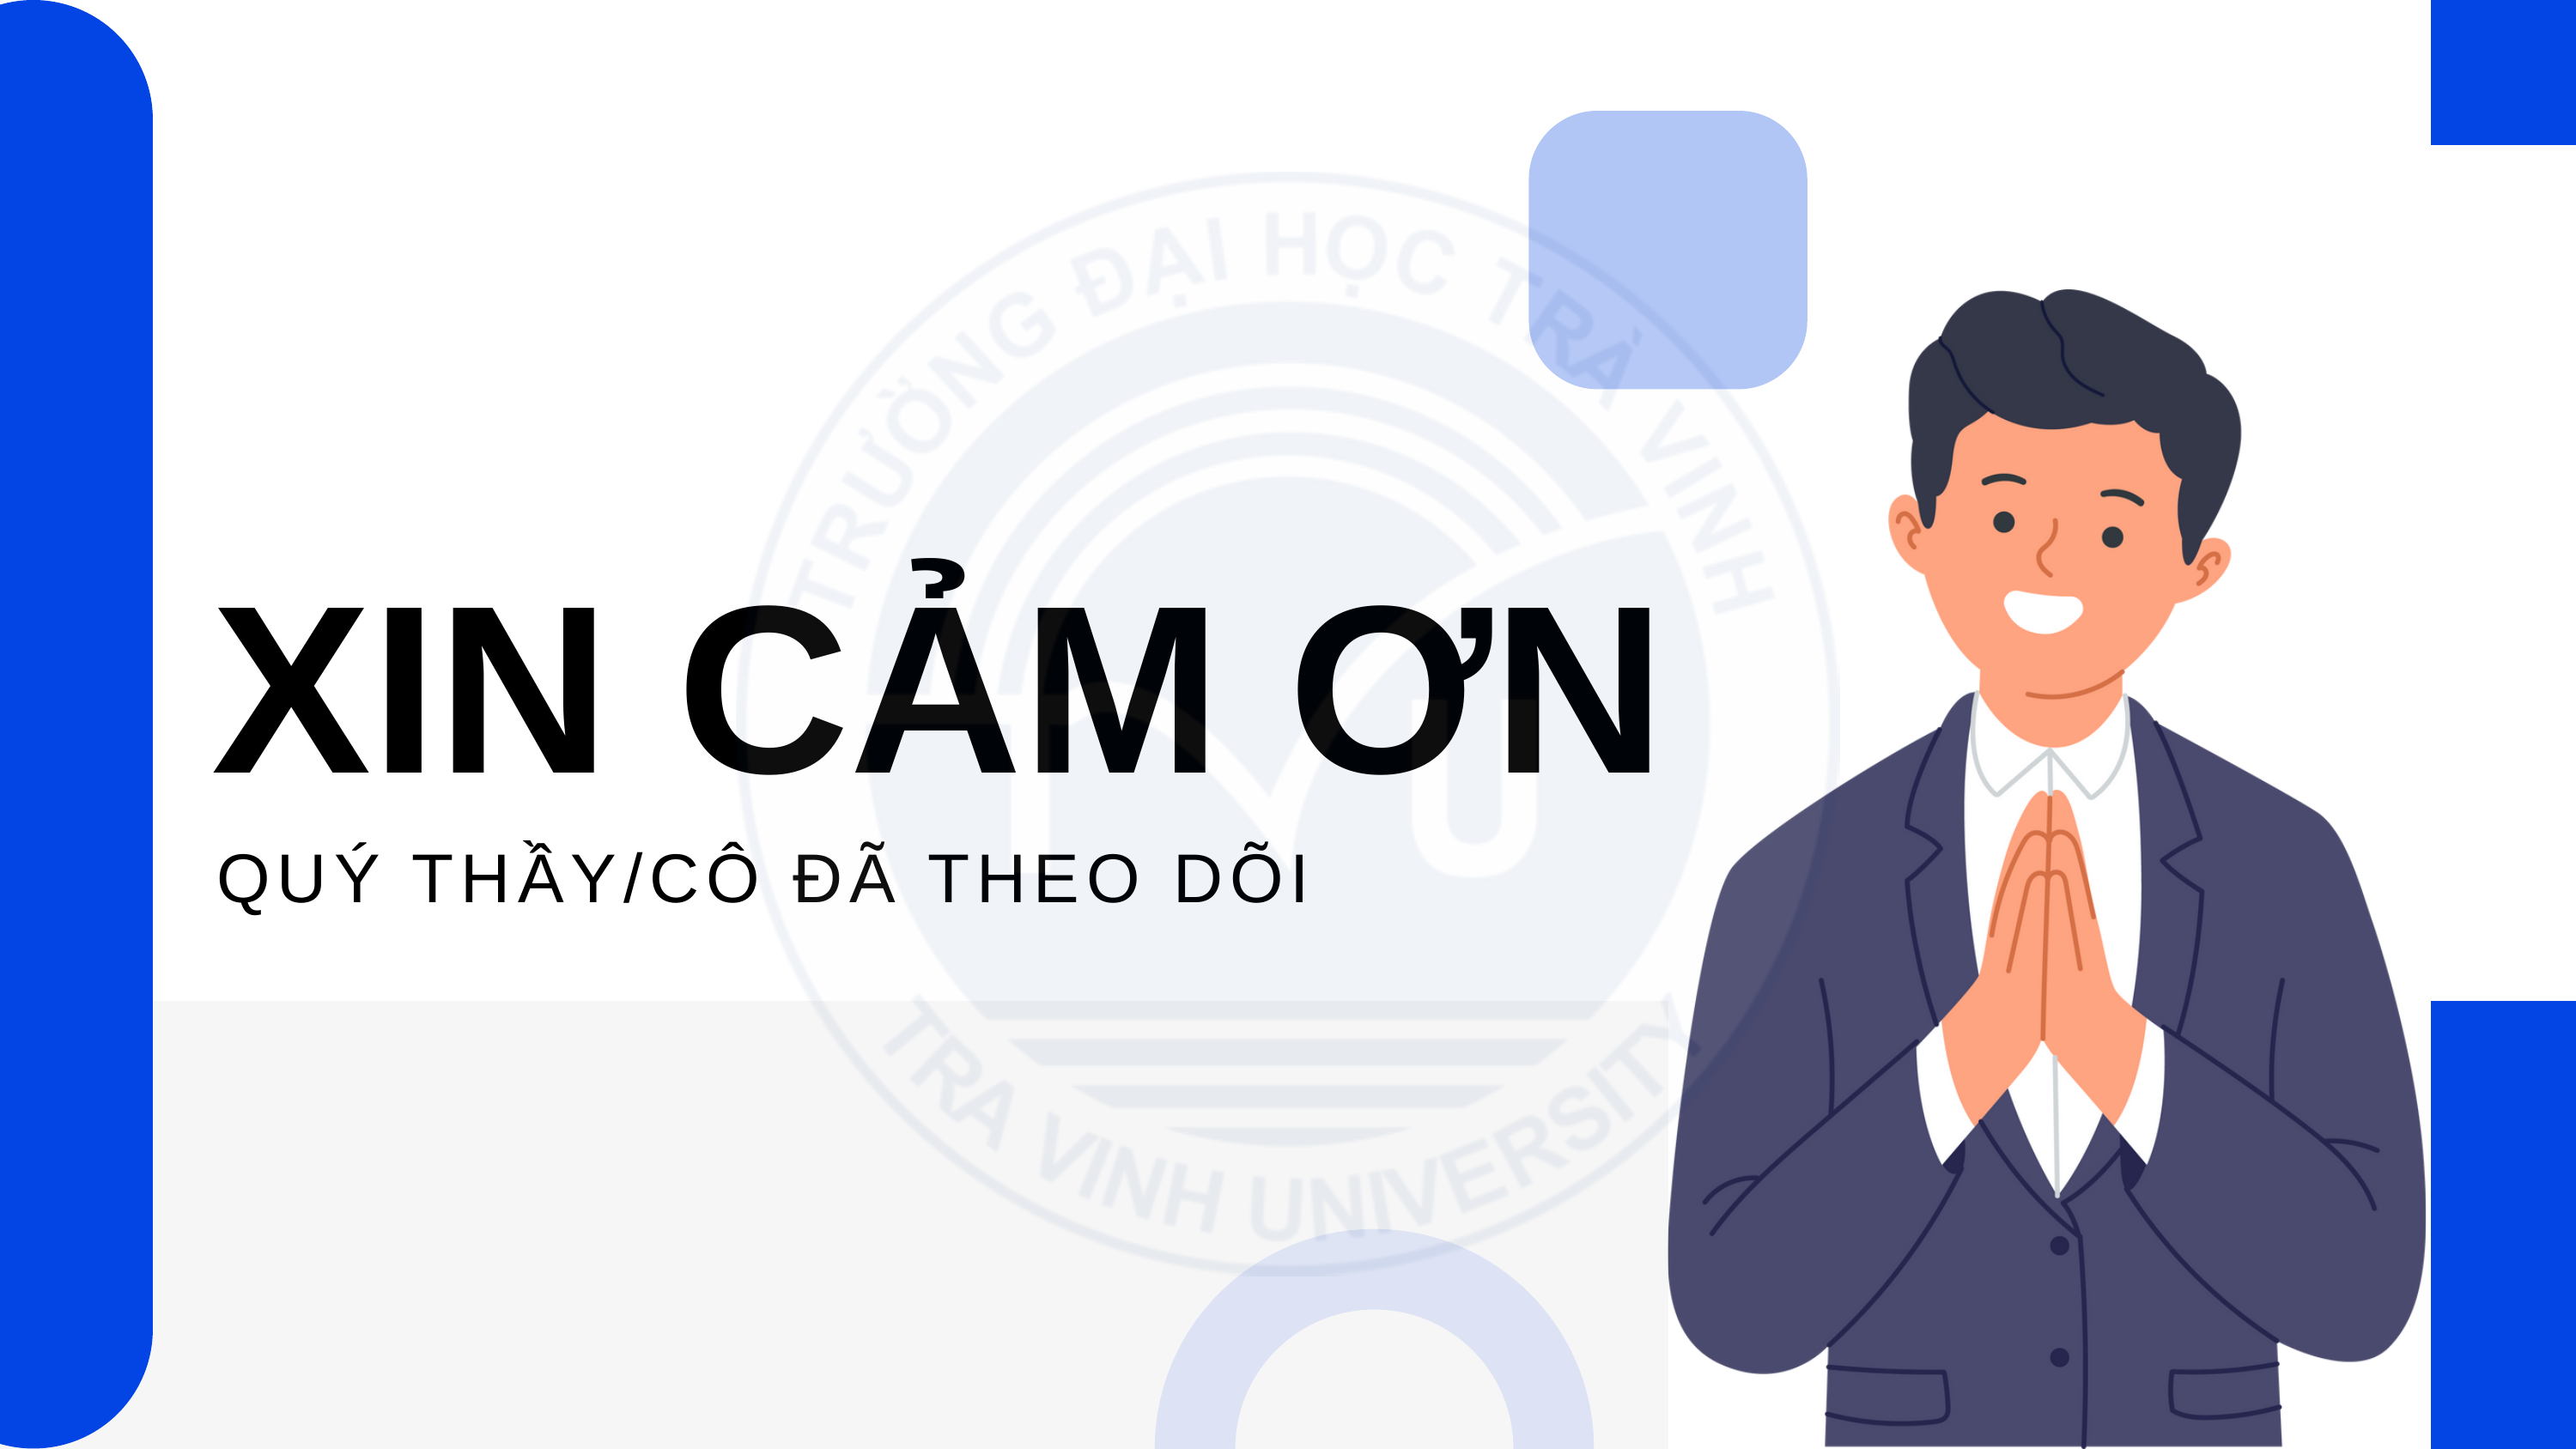

XIN CẢM ƠN
QUÝ THẦY/CÔ ĐÃ THEO DÕI